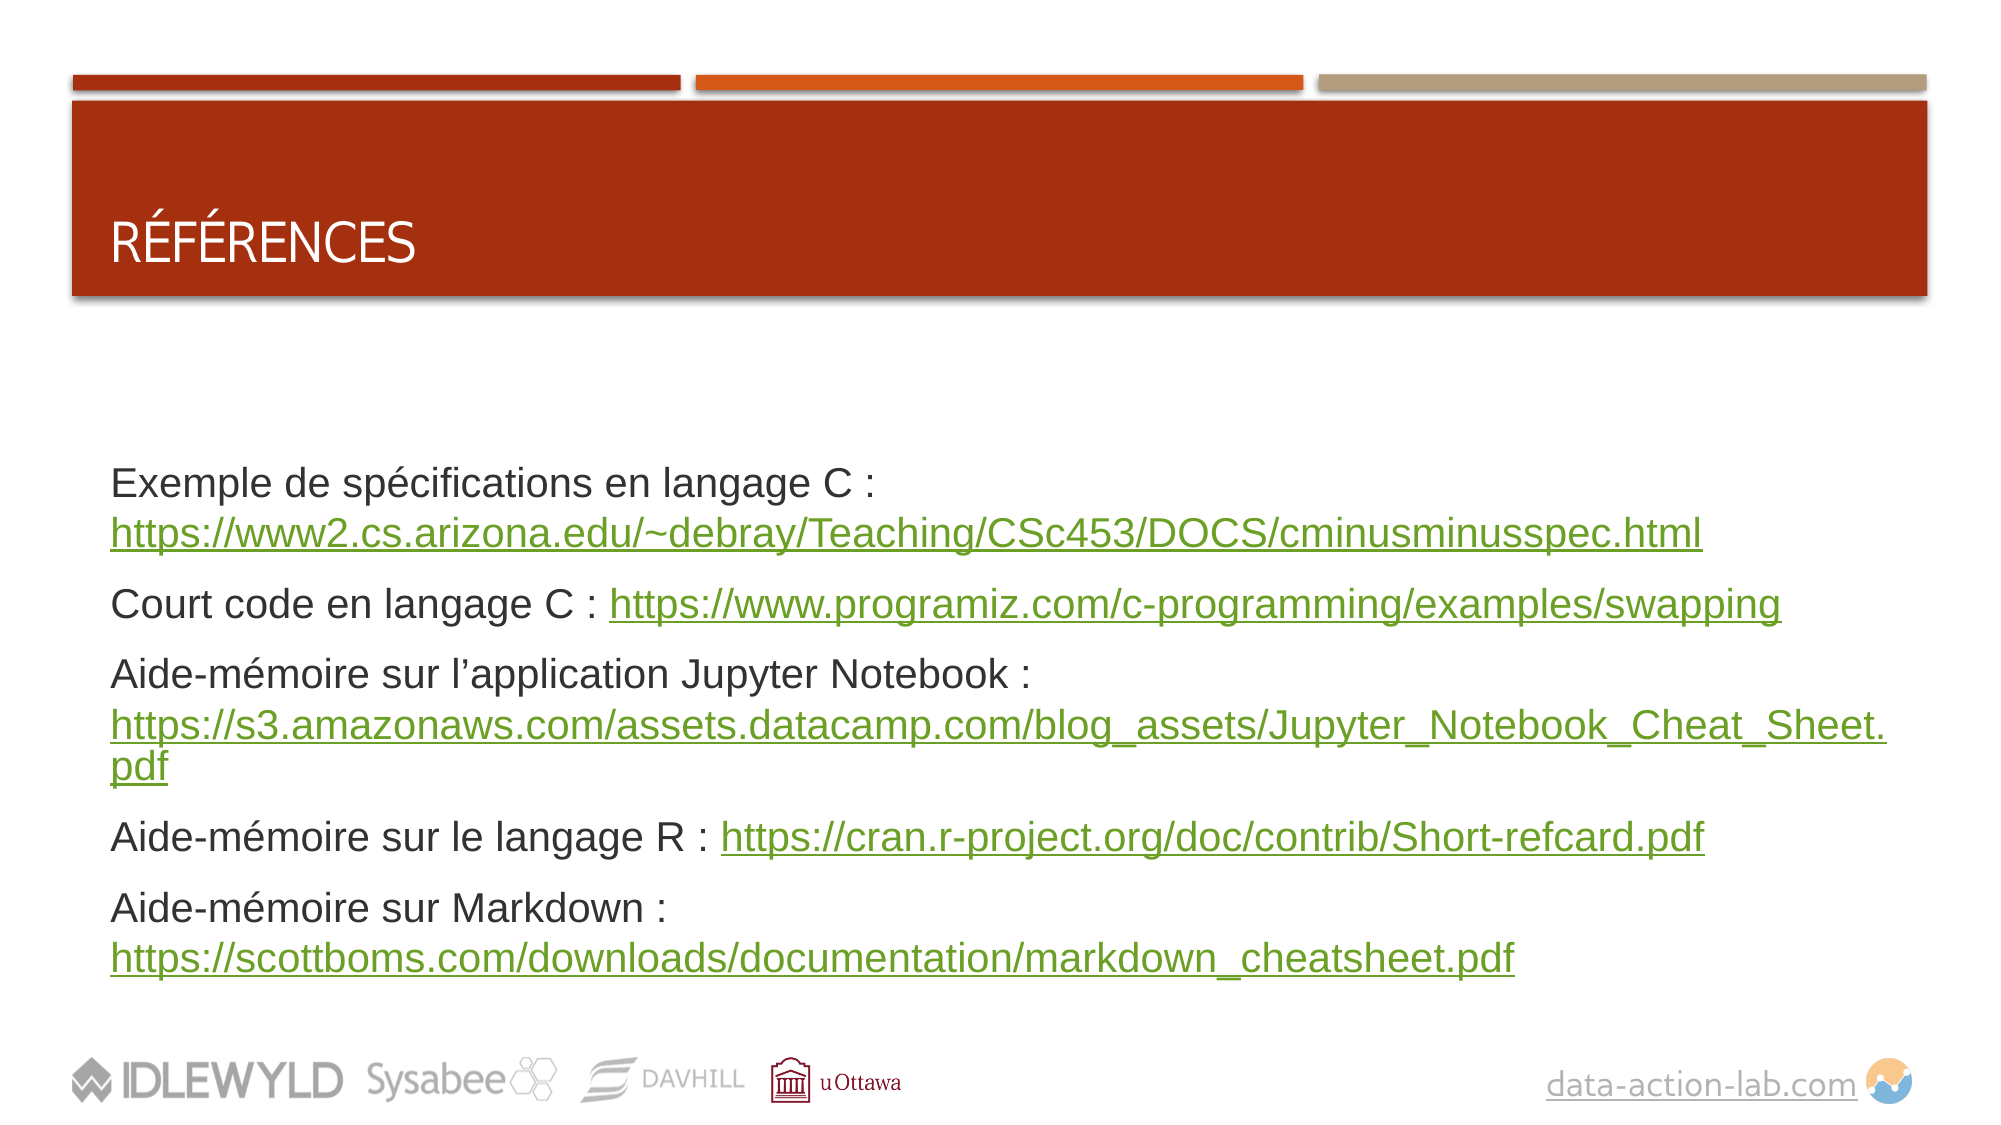

# Références
Exemple de spécifications en langage C : https://www2.cs.arizona.edu/~debray/Teaching/CSc453/DOCS/cminusminusspec.html
Court code en langage C : https://www.programiz.com/c-programming/examples/swapping
Aide-mémoire sur l’application Jupyter Notebook : https://s3.amazonaws.com/assets.datacamp.com/blog_assets/Jupyter_Notebook_Cheat_Sheet.pdf
Aide-mémoire sur le langage R : https://cran.r-project.org/doc/contrib/Short-refcard.pdf
Aide-mémoire sur Markdown : https://scottboms.com/downloads/documentation/markdown_cheatsheet.pdf